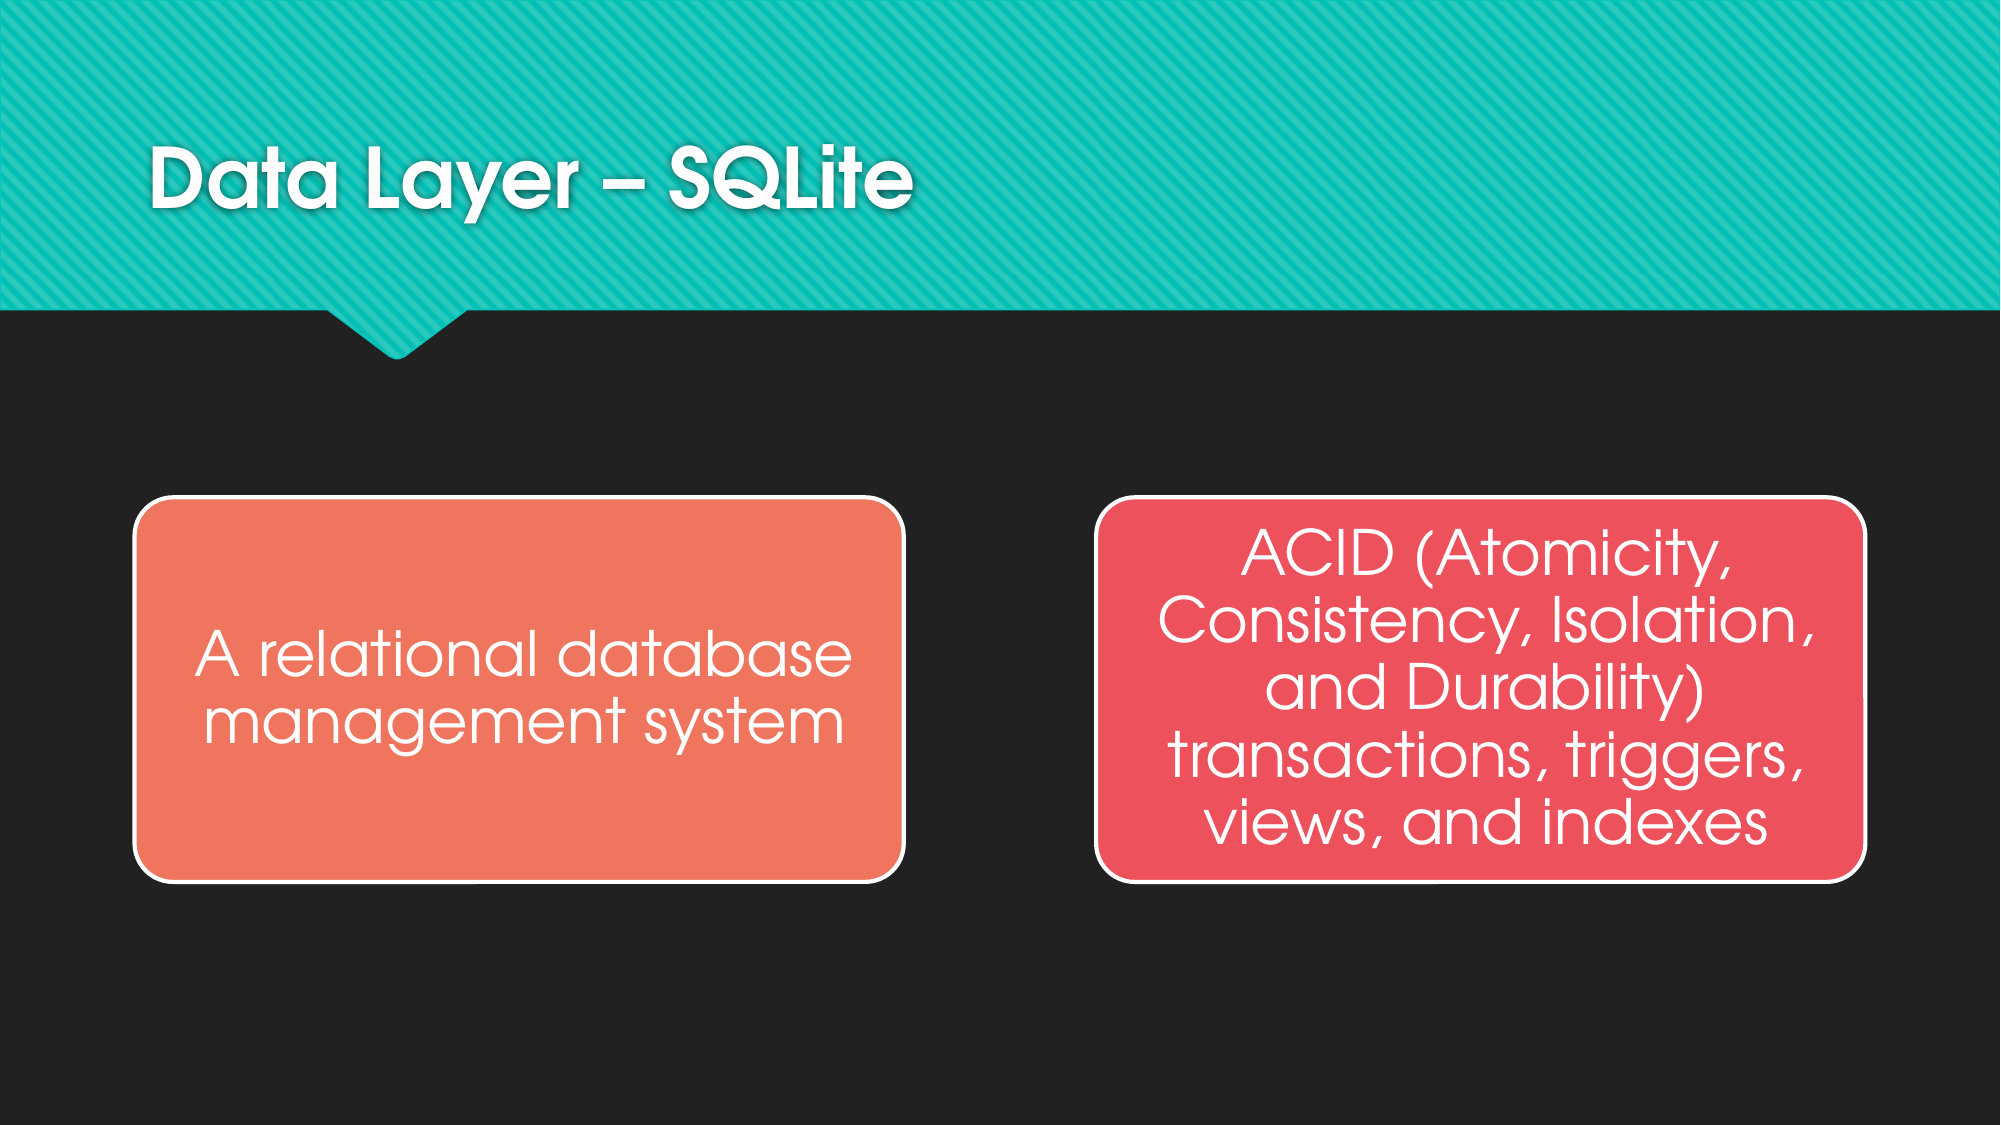

# Data Layer – SQLite
A relational database management system
ACID (Atomicity, Consistency, Isolation, and Durability) transactions, triggers, views, and indexes